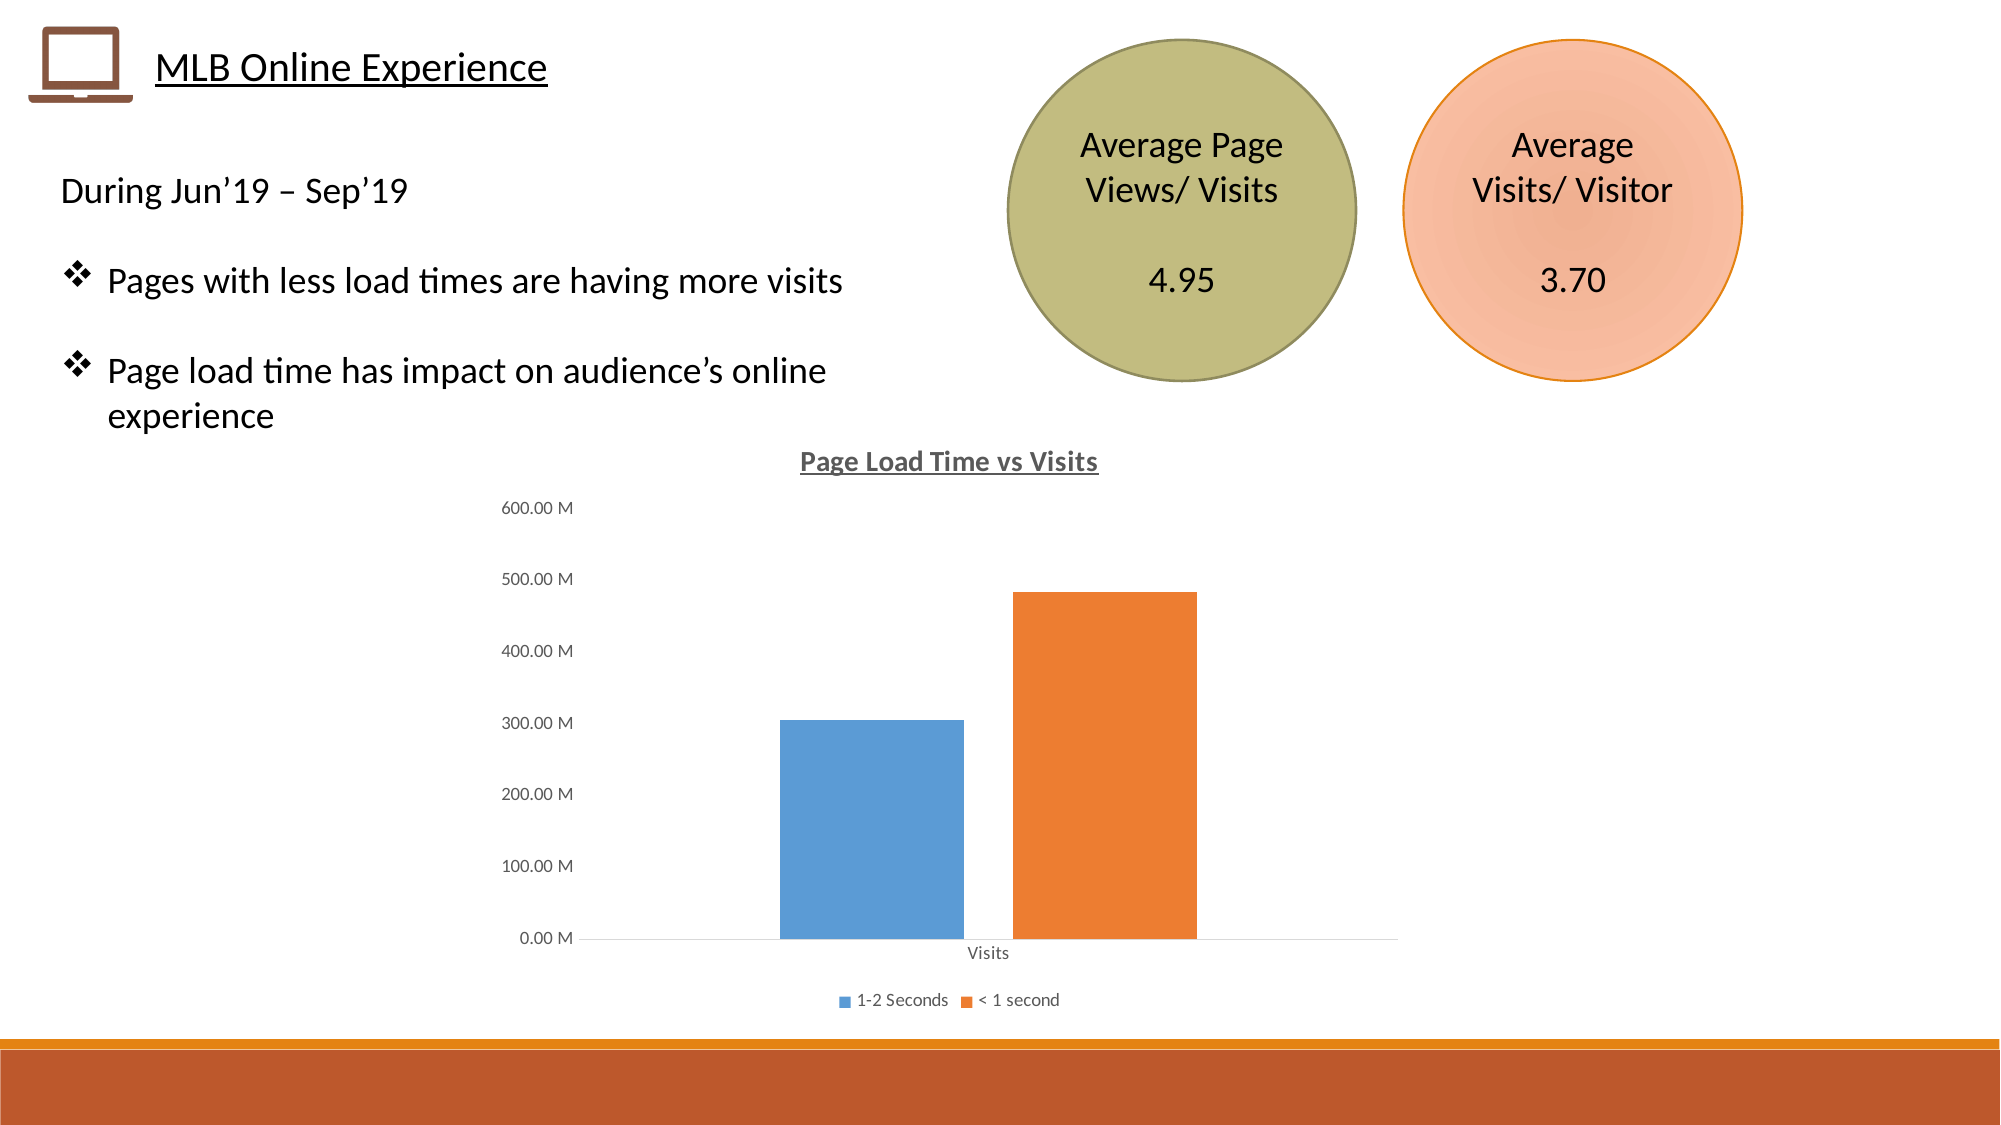

MLB Online Experience
Average Page Views/ Visits

4.95
Average Visits/ Visitor

3.70
During Jun’19 – Sep’19

Pages with less load times are having more visits

Page load time has impact on audience’s online experience

### Chart: Page Load Time vs Visits

| Category | 1-2 Seconds | < 1 second |
|---|---|---|
| Visits | 305464719.0 | 484321543.0 |